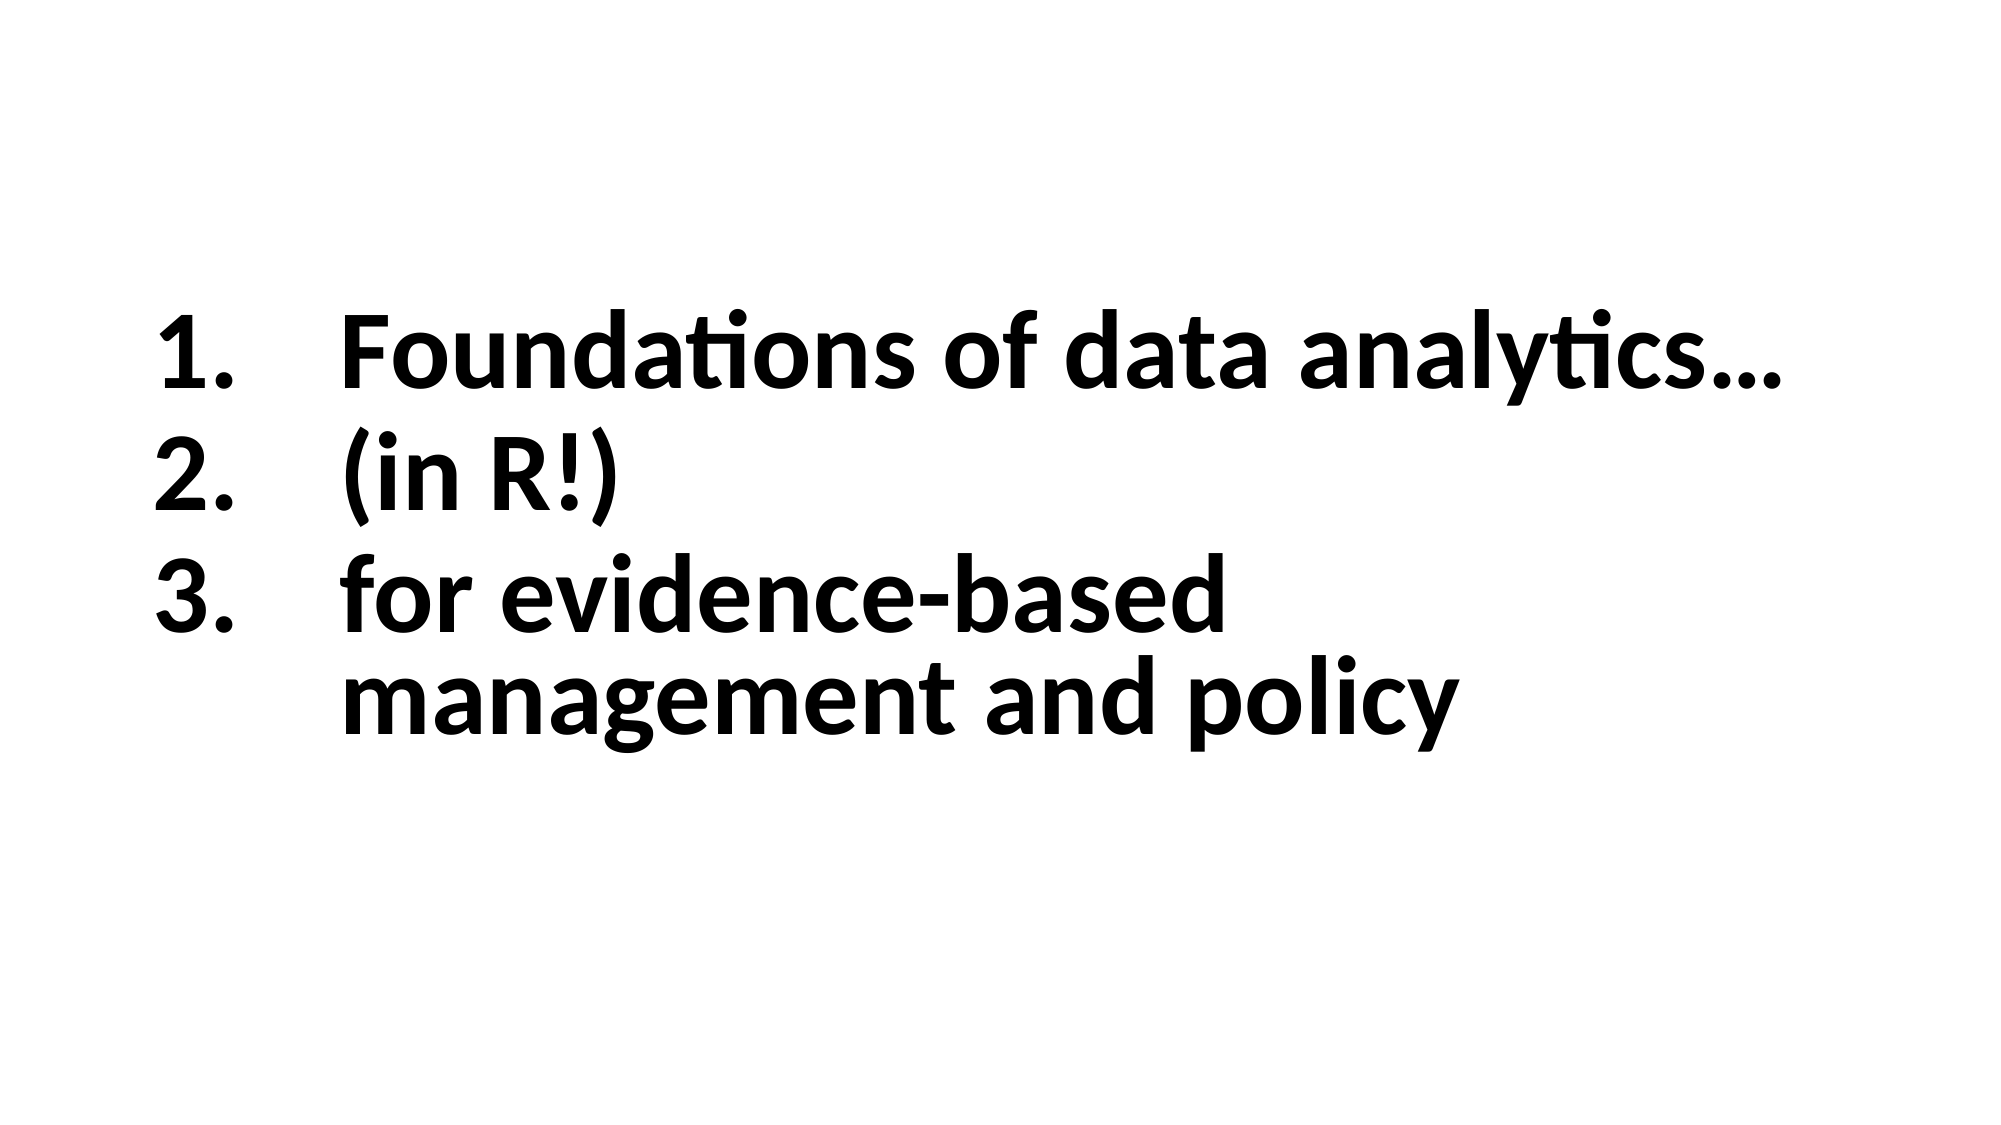

#
Foundations of data analytics…
(in R!)
for evidence-based management and policy